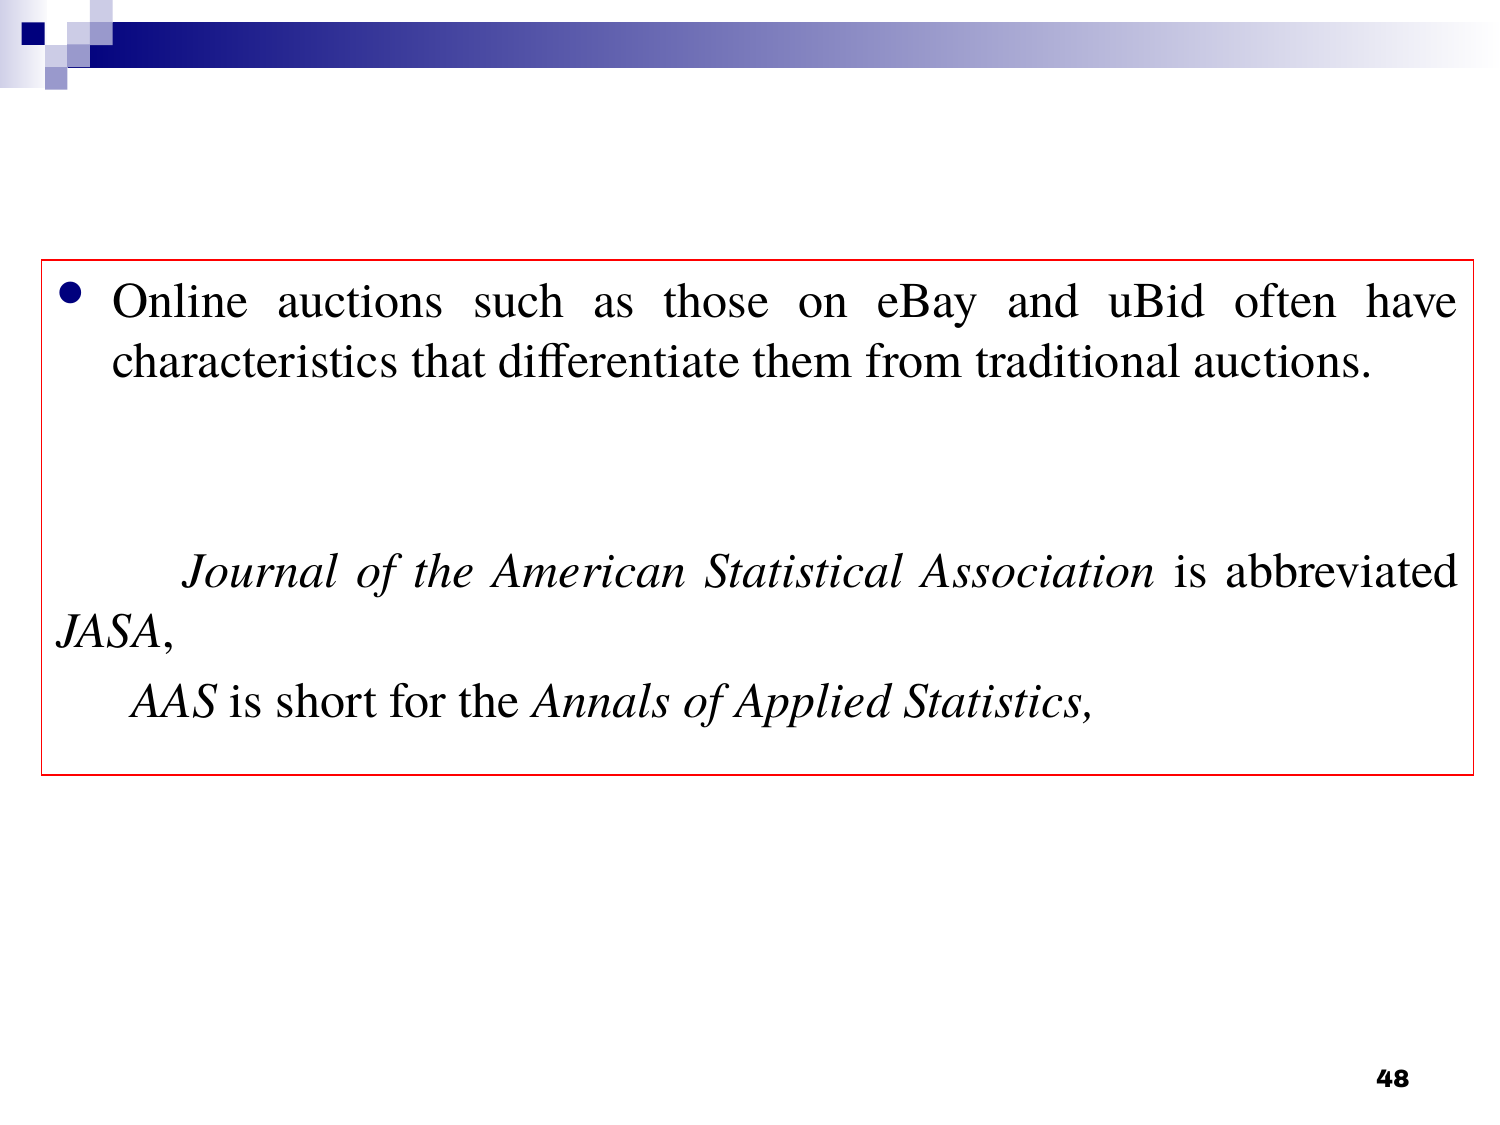

Online auctions such as those on eBay and uBid often have characteristics that differentiate them from traditional auctions.

       Journal of the American Statistical Association is abbreviated JASA,
      AAS is short for the Annals of Applied Statistics,
48